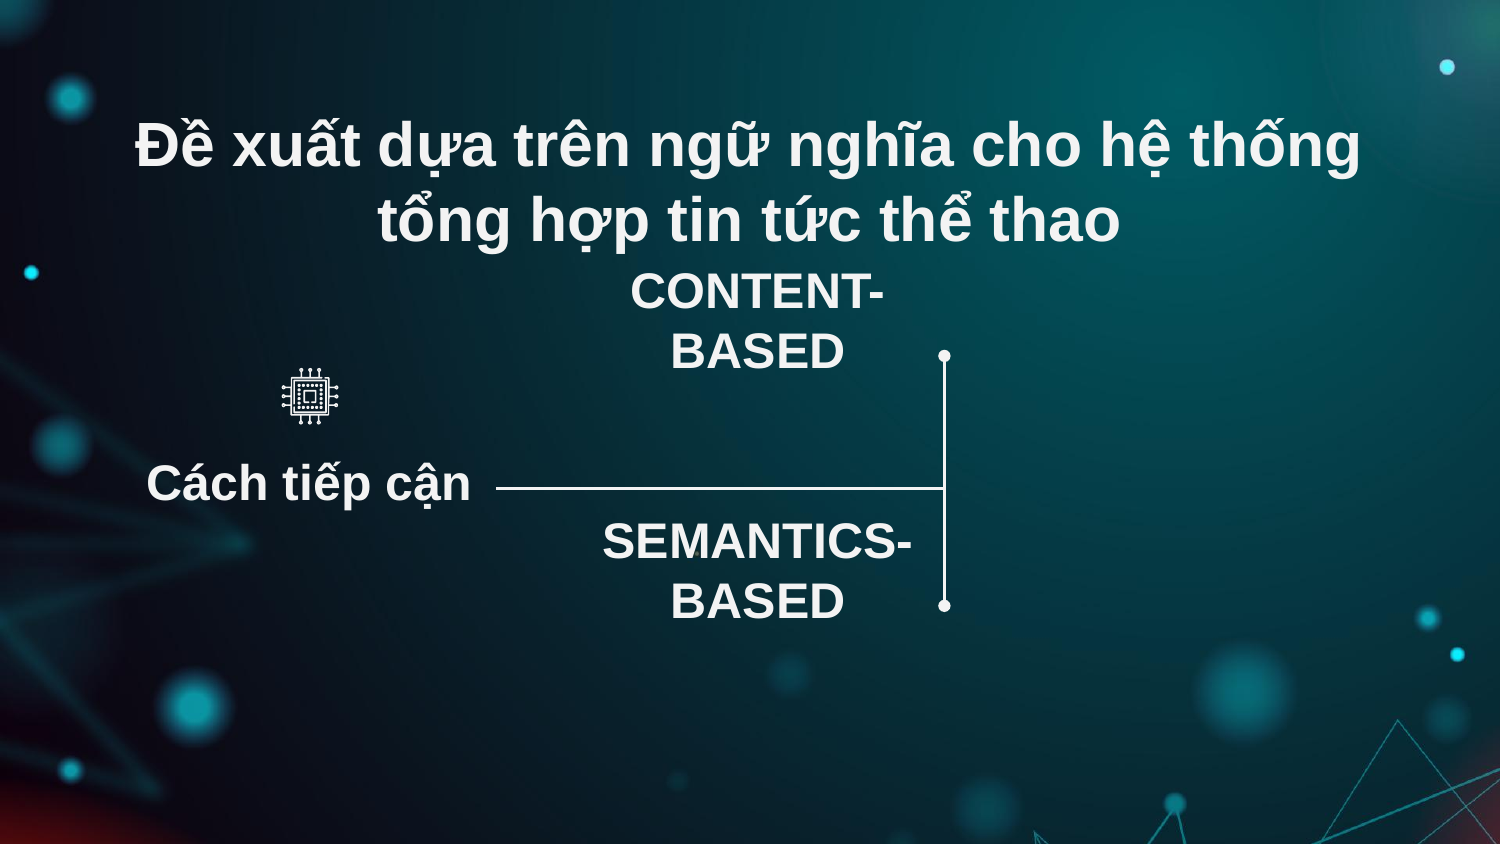

# Đề xuất dựa trên ngữ nghĩa cho hệ thống tổng hợp tin tức thể thao
CONTENT-BASED

Cách tiếp cận
SEMANTICS-BASED